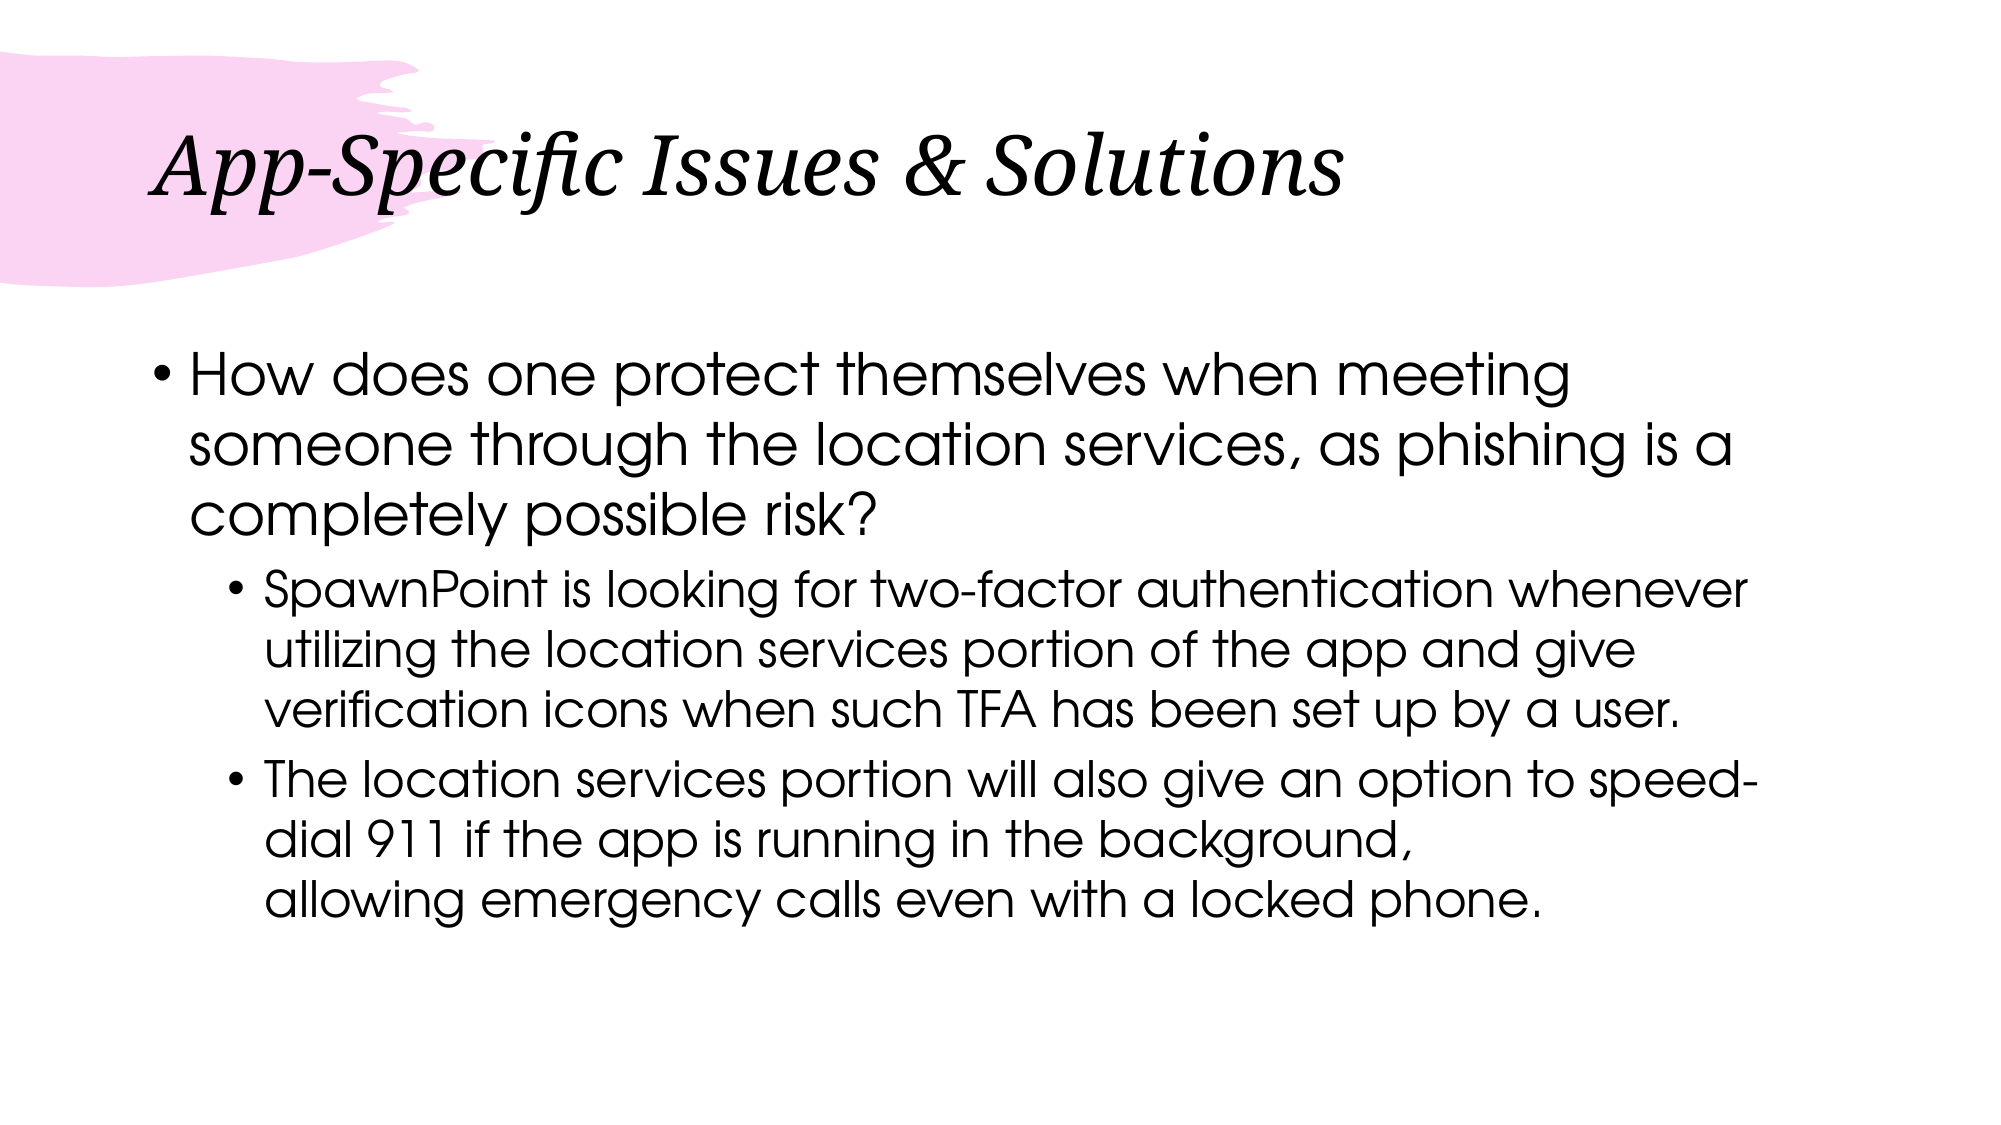

# App-Specific Issues & Solutions
How does one protect themselves when meeting someone through the location services, as phishing is a completely possible risk?
SpawnPoint is looking for two-factor authentication whenever utilizing the location services portion of the app and give verification icons when such TFA has been set up by a user.
The location services portion will also give an option to speed-dial 911 if the app is running in the background, allowing emergency calls even with a locked phone.